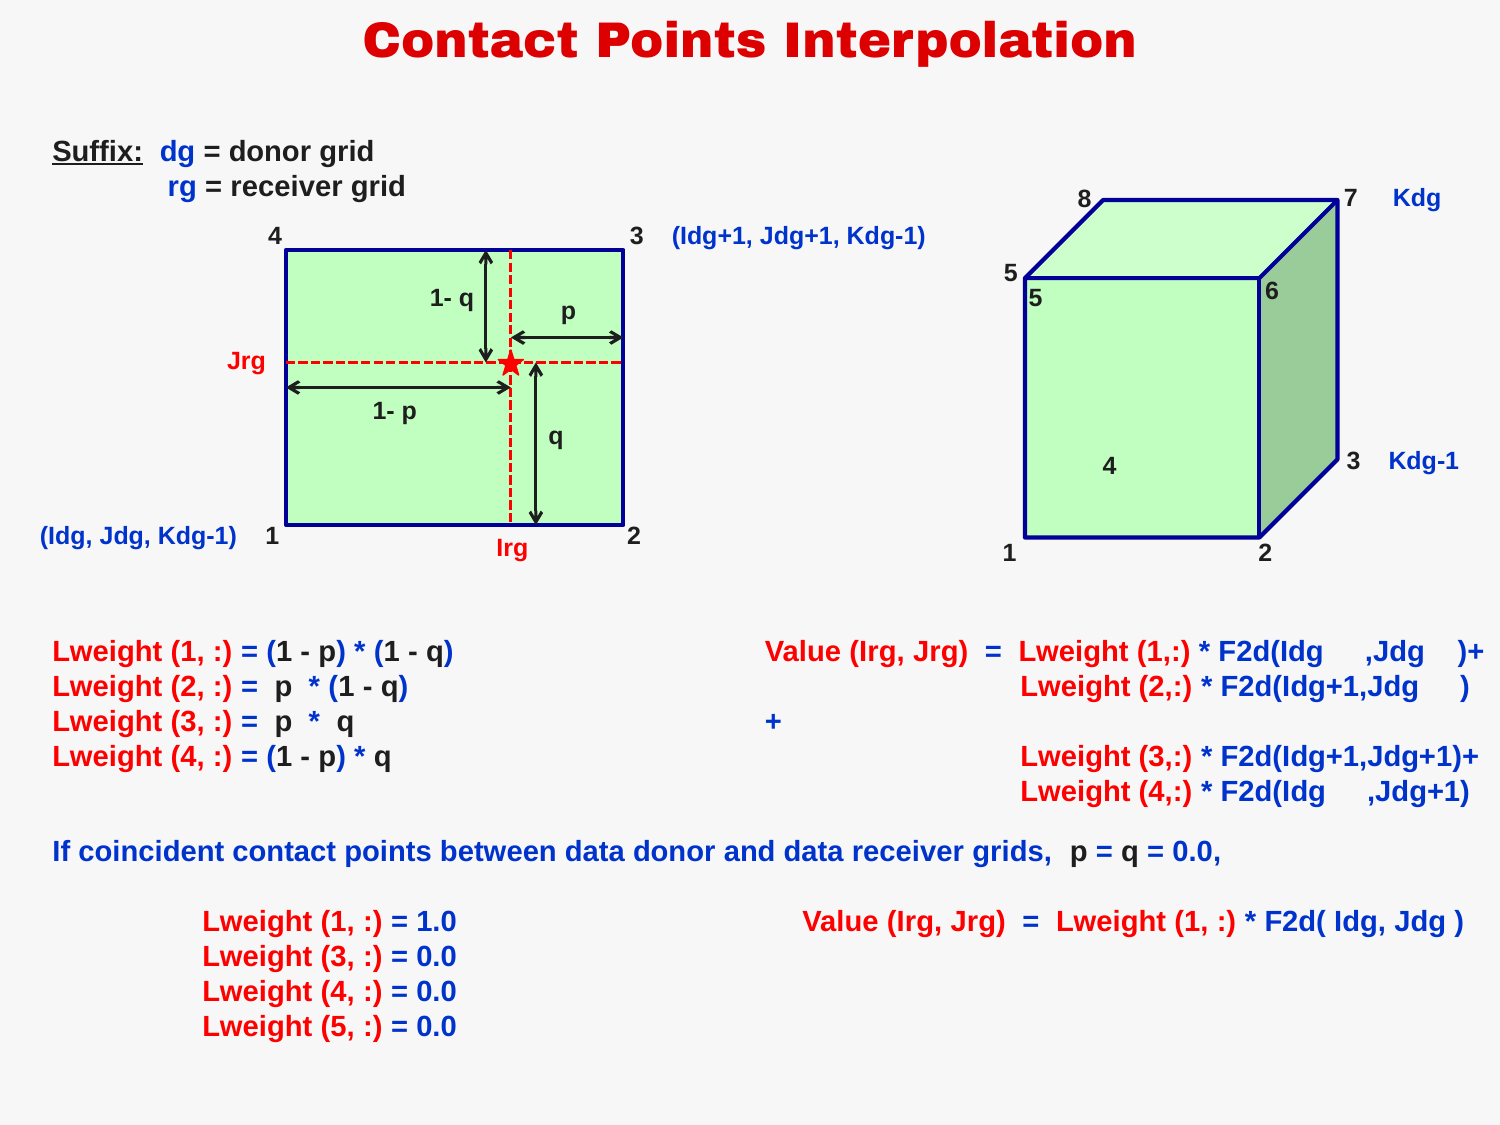

Contact Points Interpolation
Suffix:  dg = donor grid
              rg = receiver grid
7     Kdg
8

5
6
5
3    Kdg-1
4
1
2
3    (Idg+1, Jdg+1, Kdg-1)
4

1- q
p
Jrg

1- p
q
2
(Idg, Jdg, Kdg-1)    1
Irg
Lweight (1, :) = (1 - p) * (1 - q)
Lweight (2, :) =  p  * (1 - q)
Lweight (3, :) =  p  *  q
Lweight (4, :) = (1 - p) * q
Value (Irg, Jrg)  =  Lweight (1,:) * F2d(Idg     ,Jdg    )+
                               Lweight (2,:) * F2d(Idg+1,Jdg     )+
                               Lweight (3,:) * F2d(Idg+1,Jdg+1)+
                               Lweight (4,:) * F2d(Idg     ,Jdg+1)

If coincident contact points between data donor and data receiver grids,  p = q = 0.0,

	Lweight (1, :) = 1.0			Value (Irg, Jrg)  =  Lweight (1, :) * F2d( Idg, Jdg )
	Lweight (3, :) = 0.0
	Lweight (4, :) = 0.0
	Lweight (5, :) = 0.0